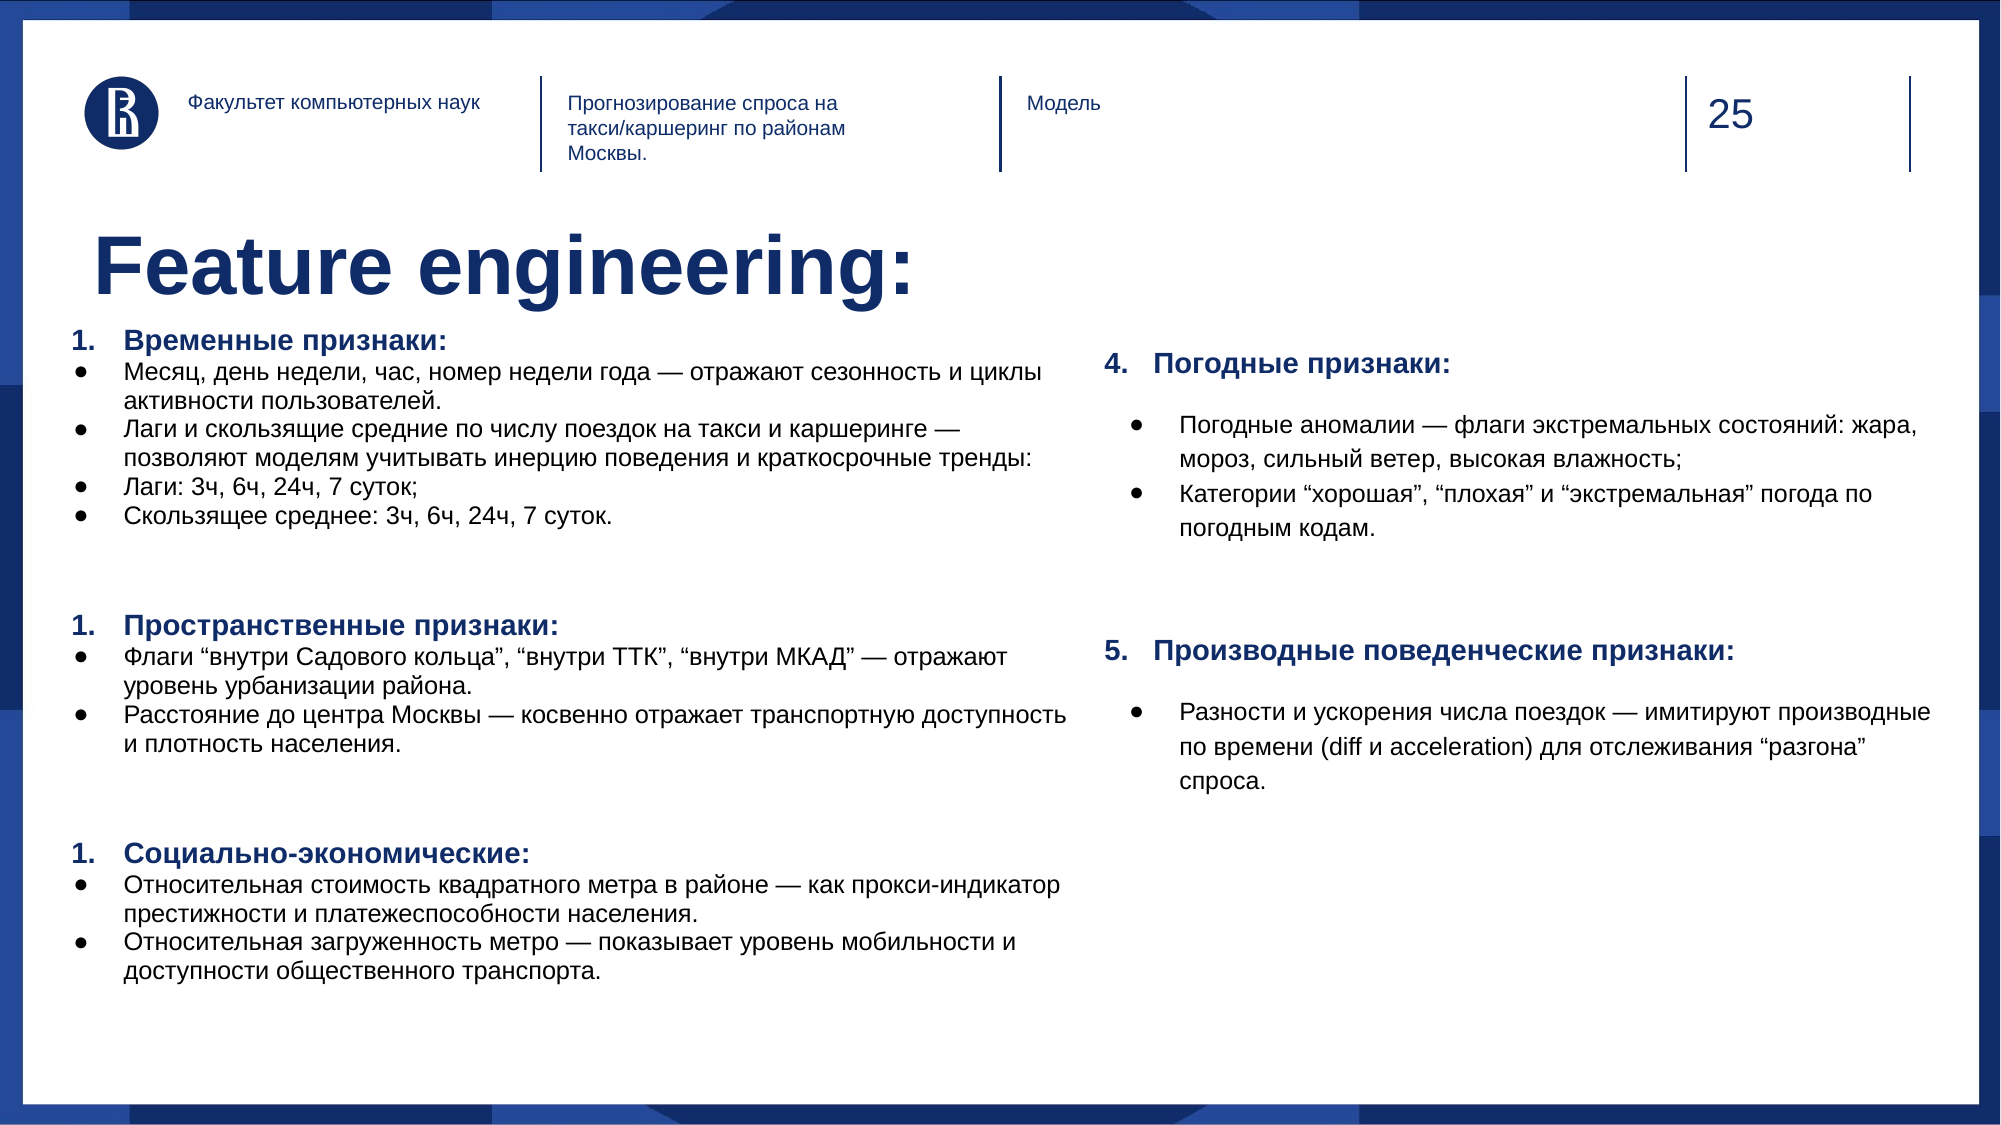

Факультет компьютерных наук

Прогнозирование спроса на такси/каршеринг по районам Москвы.

Модель

# Feature engineering:

Временные признаки:
Месяц, день недели, час, номер недели года — отражают сезонность и циклы активности пользователей.
Лаги и скользящие средние по числу поездок на такси и каршеринге — позволяют моделям учитывать инерцию поведения и краткосрочные тренды:
Лаги: 3ч, 6ч, 24ч, 7 суток;
Скользящее среднее: 3ч, 6ч, 24ч, 7 суток.

Пространственные признаки:
Флаги “внутри Садового кольца”, “внутри ТТК”, “внутри МКАД” — отражают уровень урбанизации района.
Расстояние до центра Москвы — косвенно отражает транспортную доступность и плотность населения.

Социально-экономические:
Относительная стоимость квадратного метра в районе — как прокси-индикатор престижности и платежеспособности населения.
Относительная загруженность метро — показывает уровень мобильности и доступности общественного транспорта.

4.   Погодные признаки:
Погодные аномалии — флаги экстремальных состояний: жара, мороз, сильный ветер, высокая влажность;
Категории “хорошая”, “плохая” и “экстремальная” погода по погодным кодам.

5.   Производные поведенческие признаки:
Разности и ускорения числа поездок — имитируют производные по времени (diff и acceleration) для отслеживания “разгона” спроса.